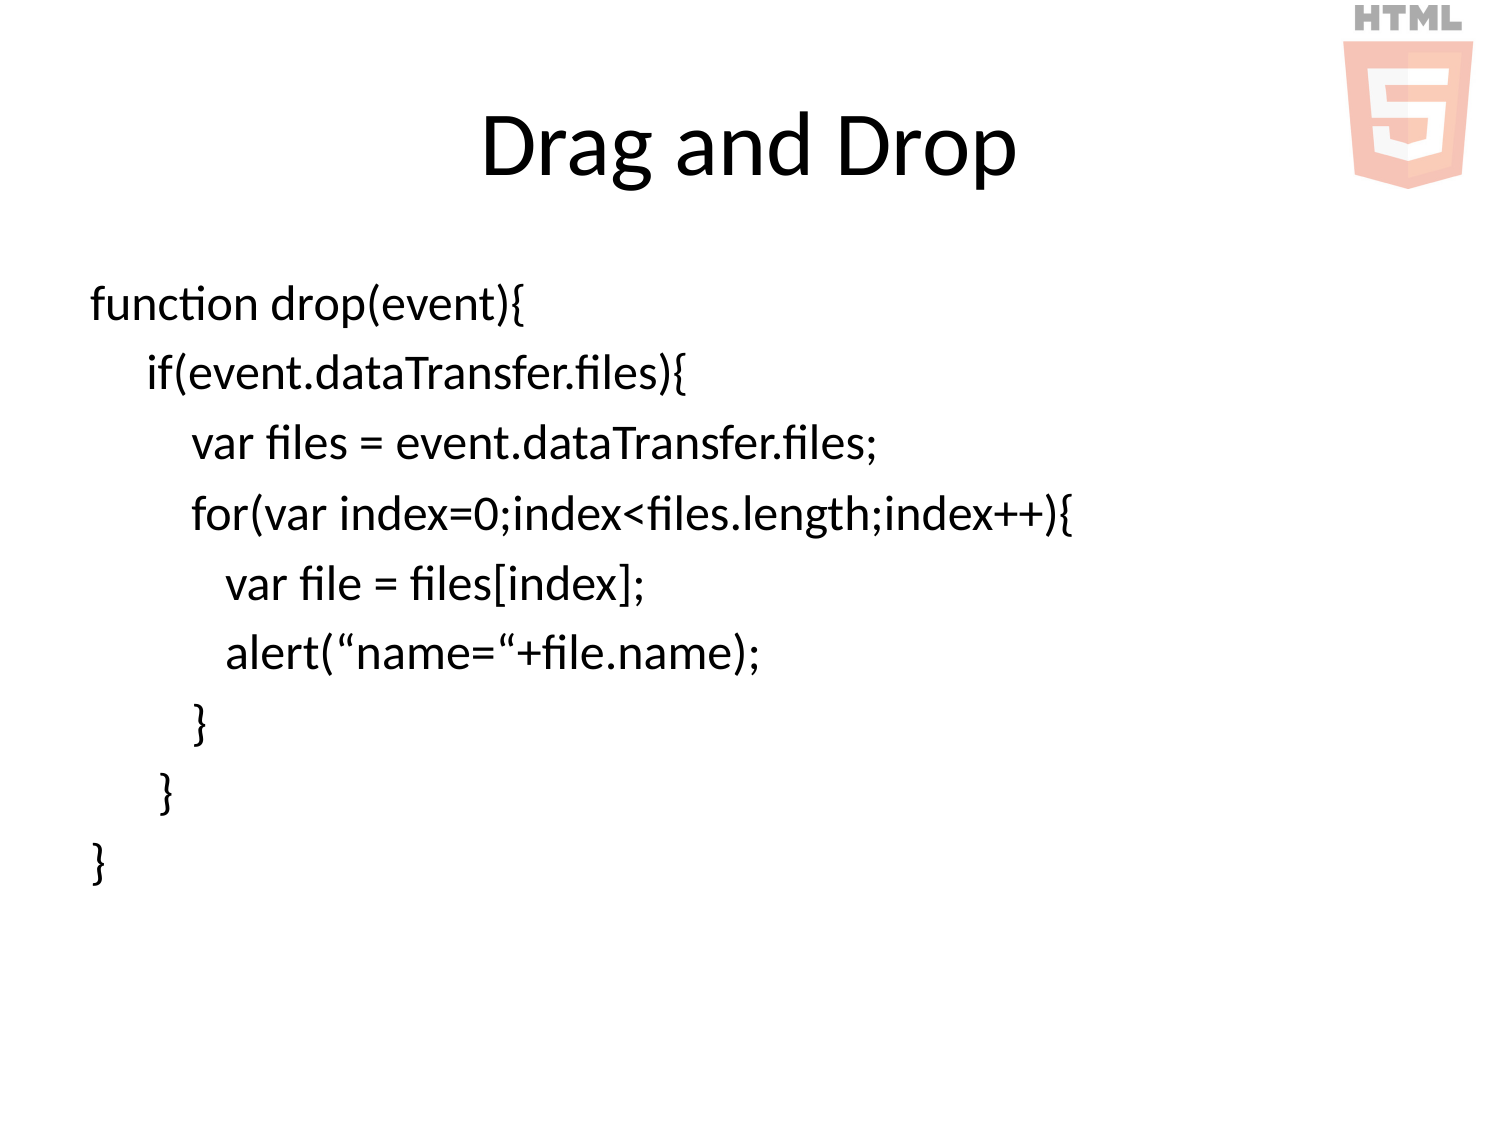

# Drag and Drop
function drop(event){
     if(event.dataTransfer.files){
         var files = event.dataTransfer.files;
         for(var index=0;index<files.length;index++){
            var file = files[index];
            alert(“name=“+file.name);
         }
      }
}